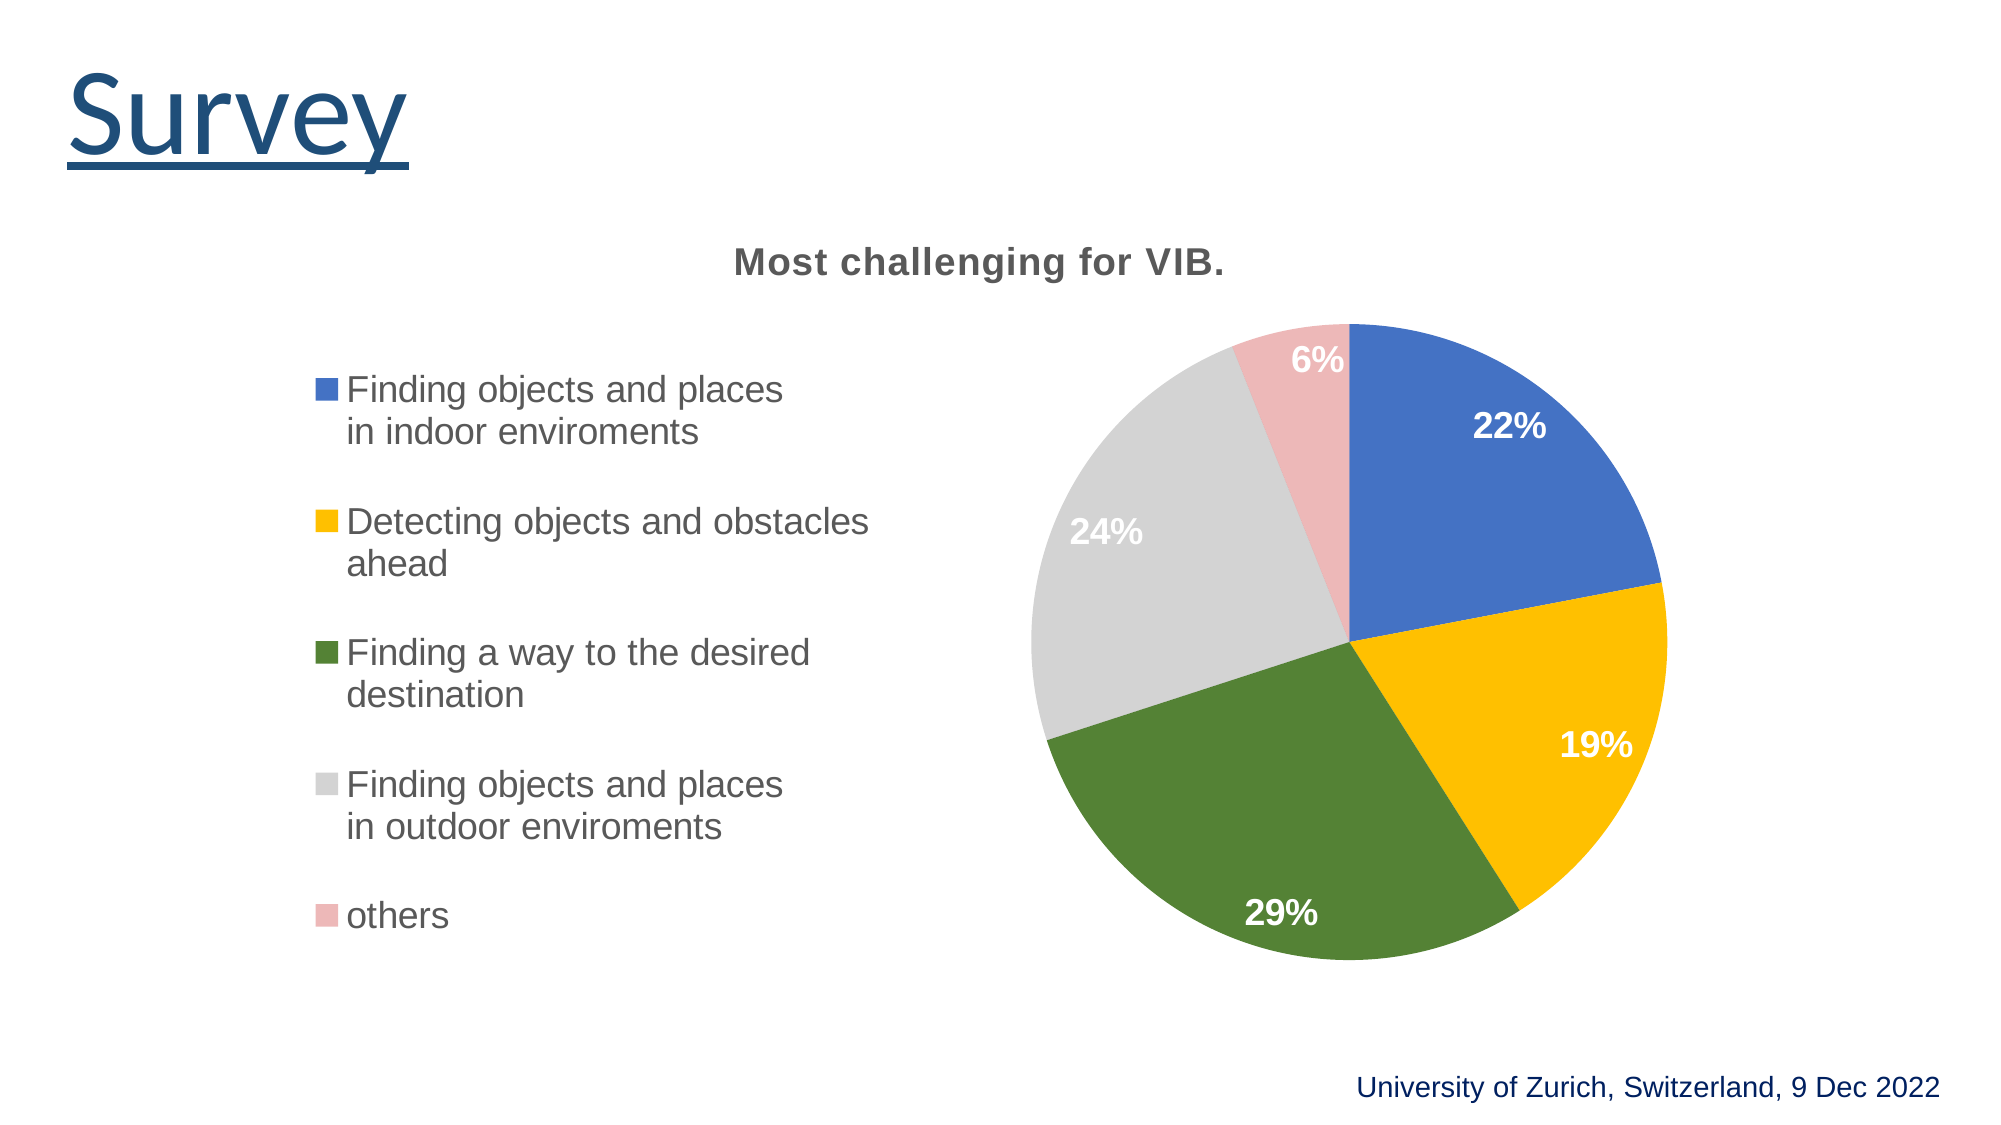

# Survey

### Chart:

| Category | Most challenging for VIB. |
|---|---|
| Finding objects and places
in indoor enviroments | 0.22 |
| Detecting objects and obstacles
ahead | 0.19 |
| Finding a way to the desired
destination | 0.29 |
| Finding objects and places
in outdoor enviroments | 0.24 |
| others | 0.06 |
University of Zurich, Switzerland, 9 Dec 2022